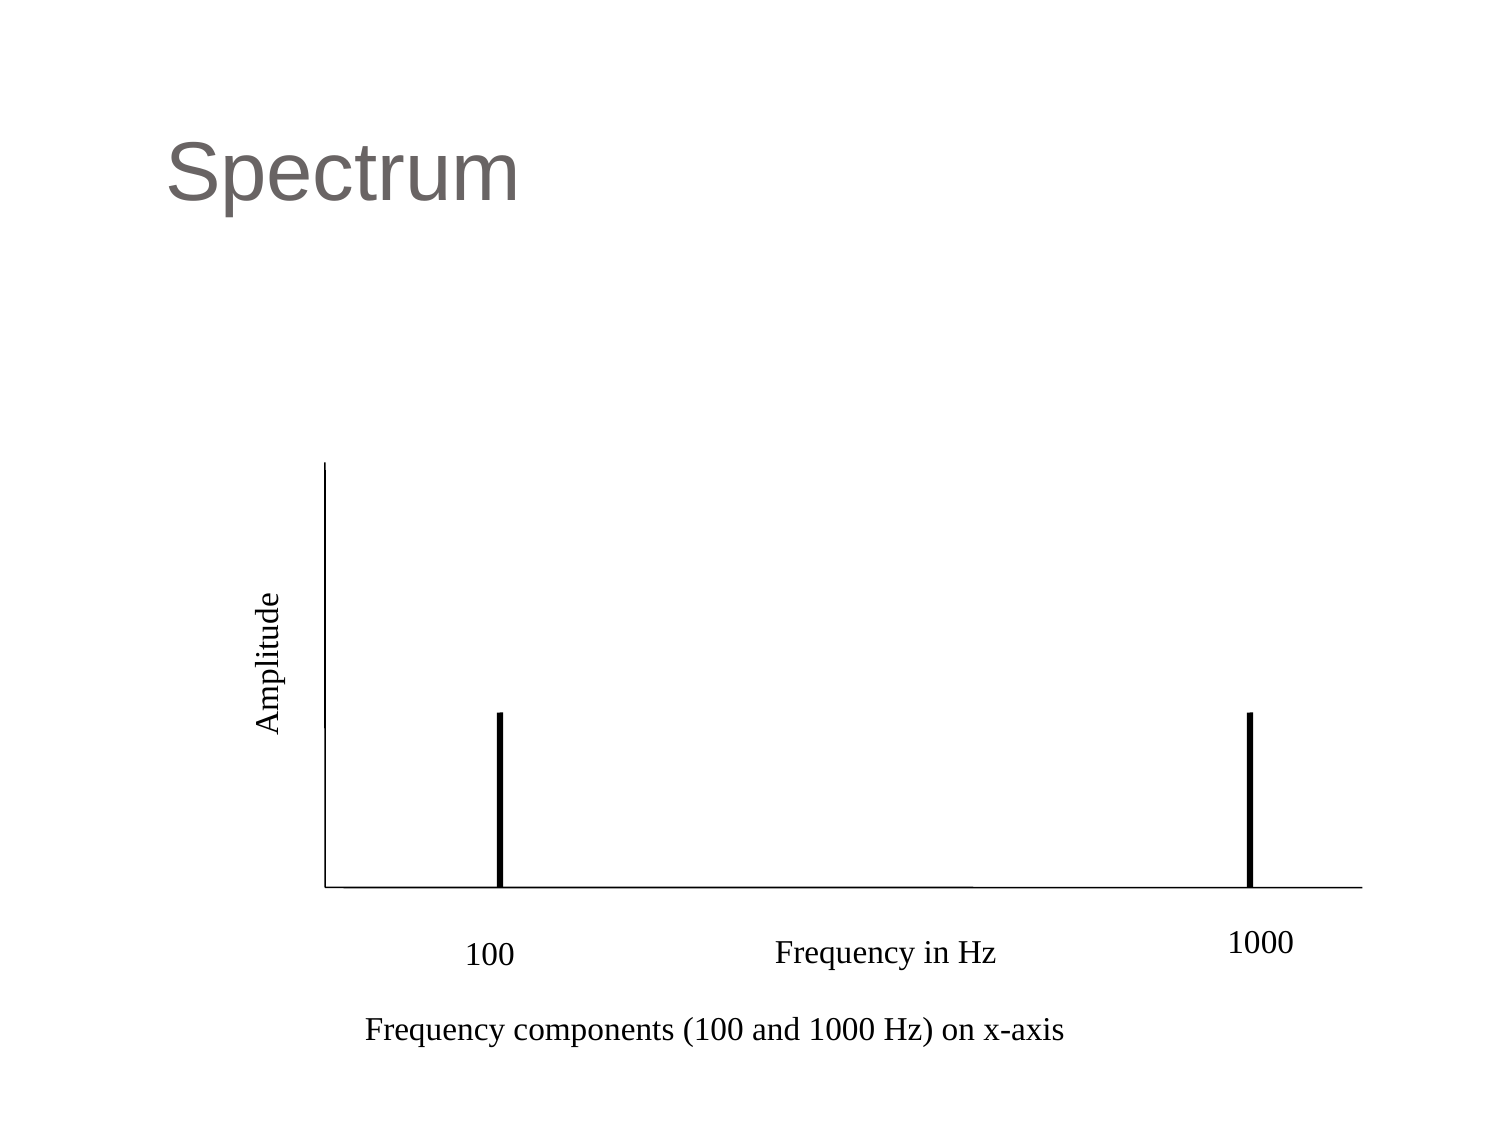

# Spectrum

Amplitude

1000
Frequency in Hz
100

Frequency components (100 and 1000 Hz) on x-axis